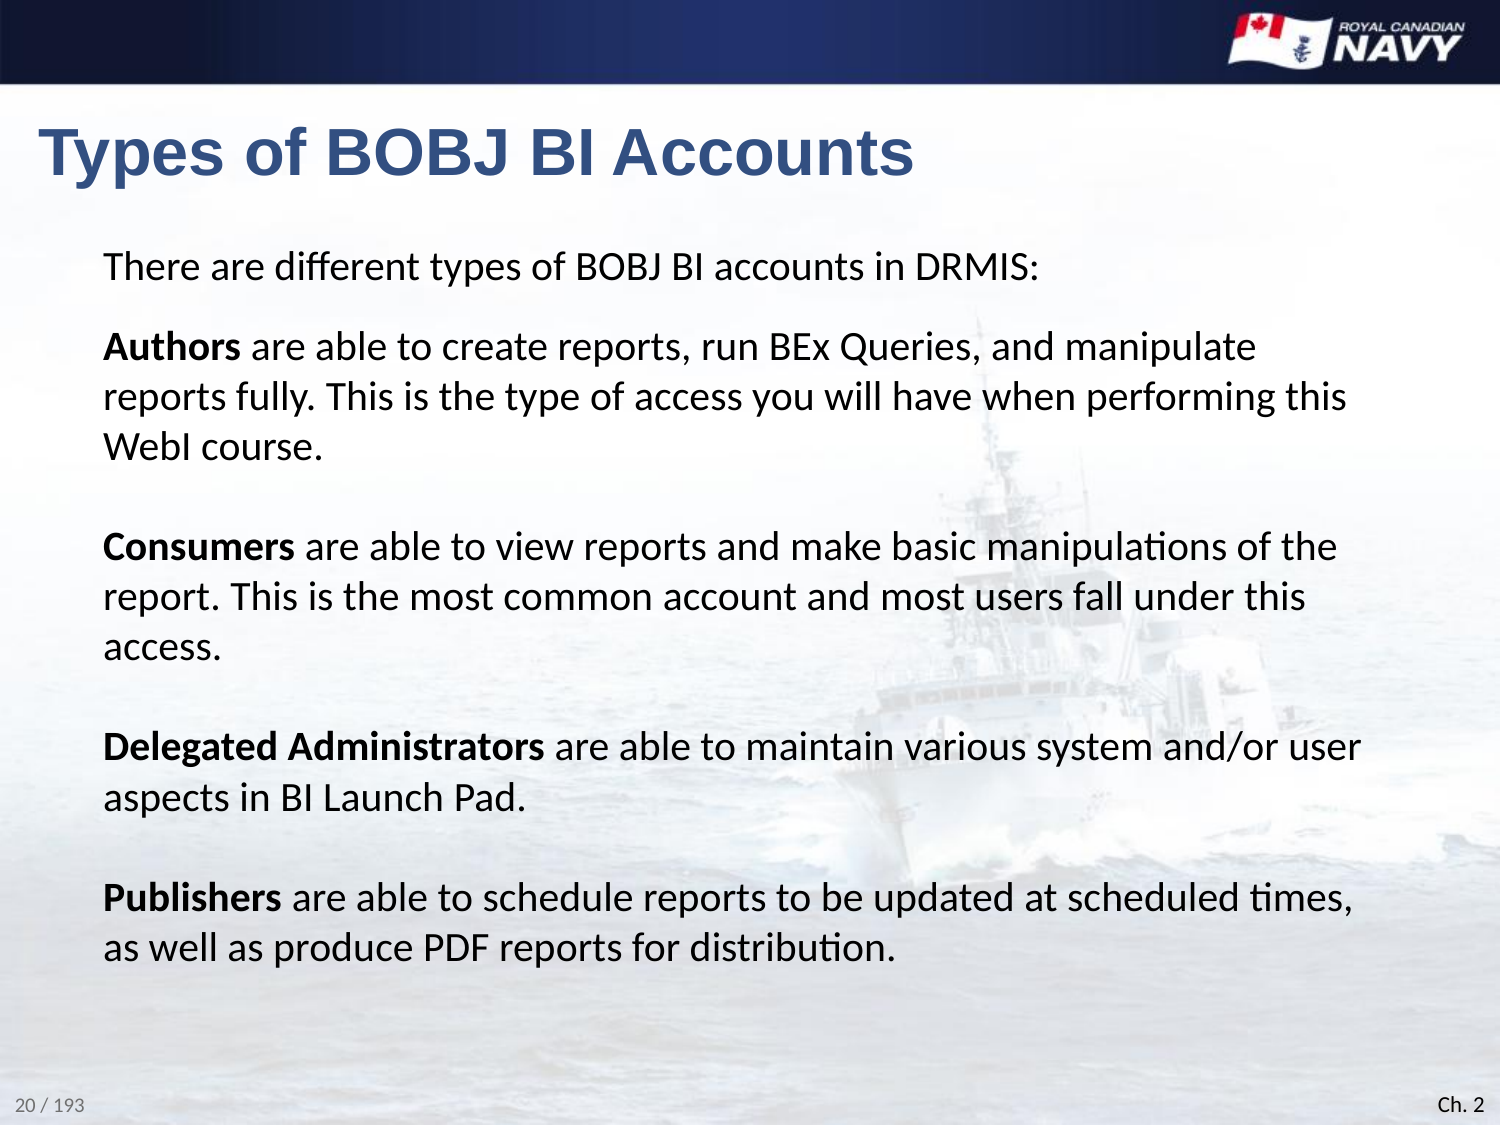

# Types of BOBJ BI Accounts
There are different types of BOBJ BI accounts in DRMIS:

Authors are able to create reports, run BEx Queries, and manipulate reports fully. This is the type of access you will have when performing this WebI course.

Consumers are able to view reports and make basic manipulations of the report. This is the most common account and most users fall under this access.

Delegated Administrators are able to maintain various system and/or user aspects in BI Launch Pad.

Publishers are able to schedule reports to be updated at scheduled times, as well as produce PDF reports for distribution.
Ch. 2
20 / 193